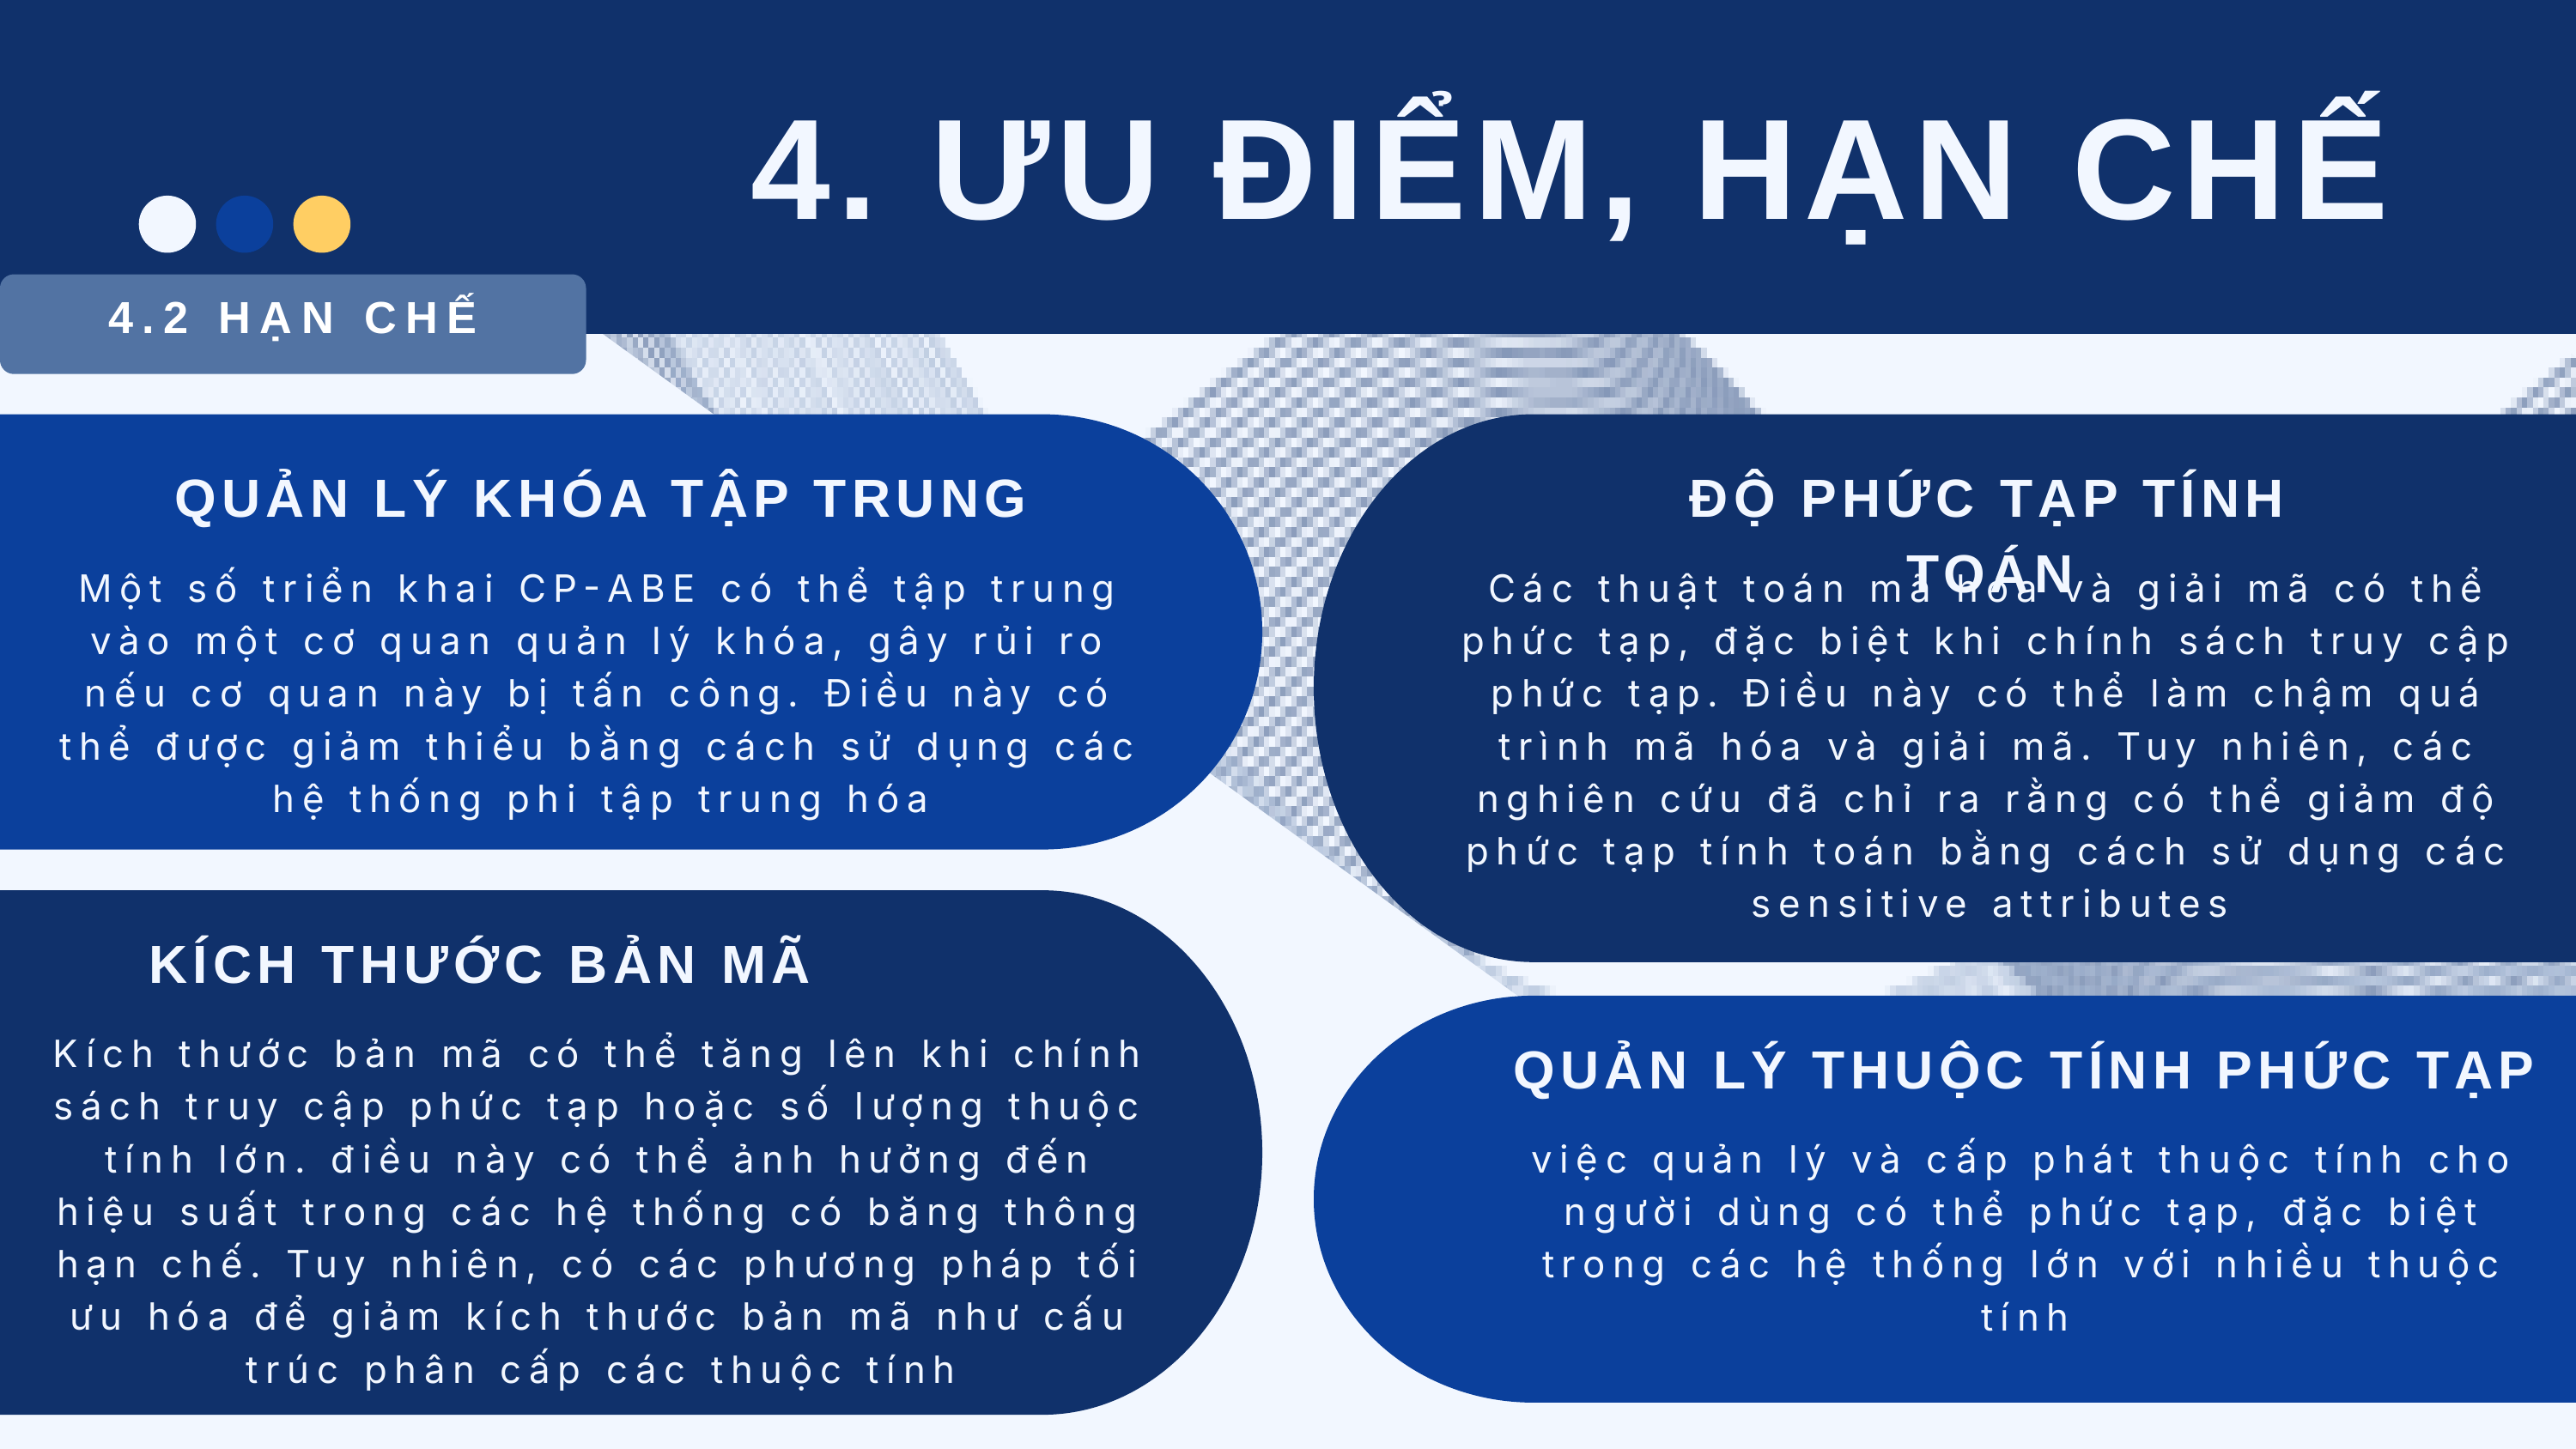

4. ƯU ĐIỂM, HẠN CHẾ

4.2 HẠN CHẾ

QUẢN LÝ KHÓA TẬP TRUNG
ĐỘ PHỨC TẠP TÍNH TOÁN
Một số triển khai CP-ABE có thể tập trung vào một cơ quan quản lý khóa, gây rủi ro nếu cơ quan này bị tấn công. Điều này có thể được giảm thiểu bằng cách sử dụng các hệ thống phi tập trung hóa
Các thuật toán mã hóa và giải mã có thể phức tạp, đặc biệt khi chính sách truy cập phức tạp. Điều này có thể làm chậm quá trình mã hóa và giải mã. Tuy nhiên, các nghiên cứu đã chỉ ra rằng có thể giảm độ phức tạp tính toán bằng cách sử dụng các sensitive attributes

KÍCH THƯỚC BẢN MÃ

Kích thước bản mã có thể tăng lên khi chính sách truy cập phức tạp hoặc số lượng thuộc tính lớn. điều này có thể ảnh hưởng đến hiệu suất trong các hệ thống có băng thông hạn chế. Tuy nhiên, có các phương pháp tối ưu hóa để giảm kích thước bản mã như cấu trúc phân cấp các thuộc tính
QUẢN LÝ THUỘC TÍNH PHỨC TẠP
việc quản lý và cấp phát thuộc tính cho người dùng có thể phức tạp, đặc biệt trong các hệ thống lớn với nhiều thuộc tính